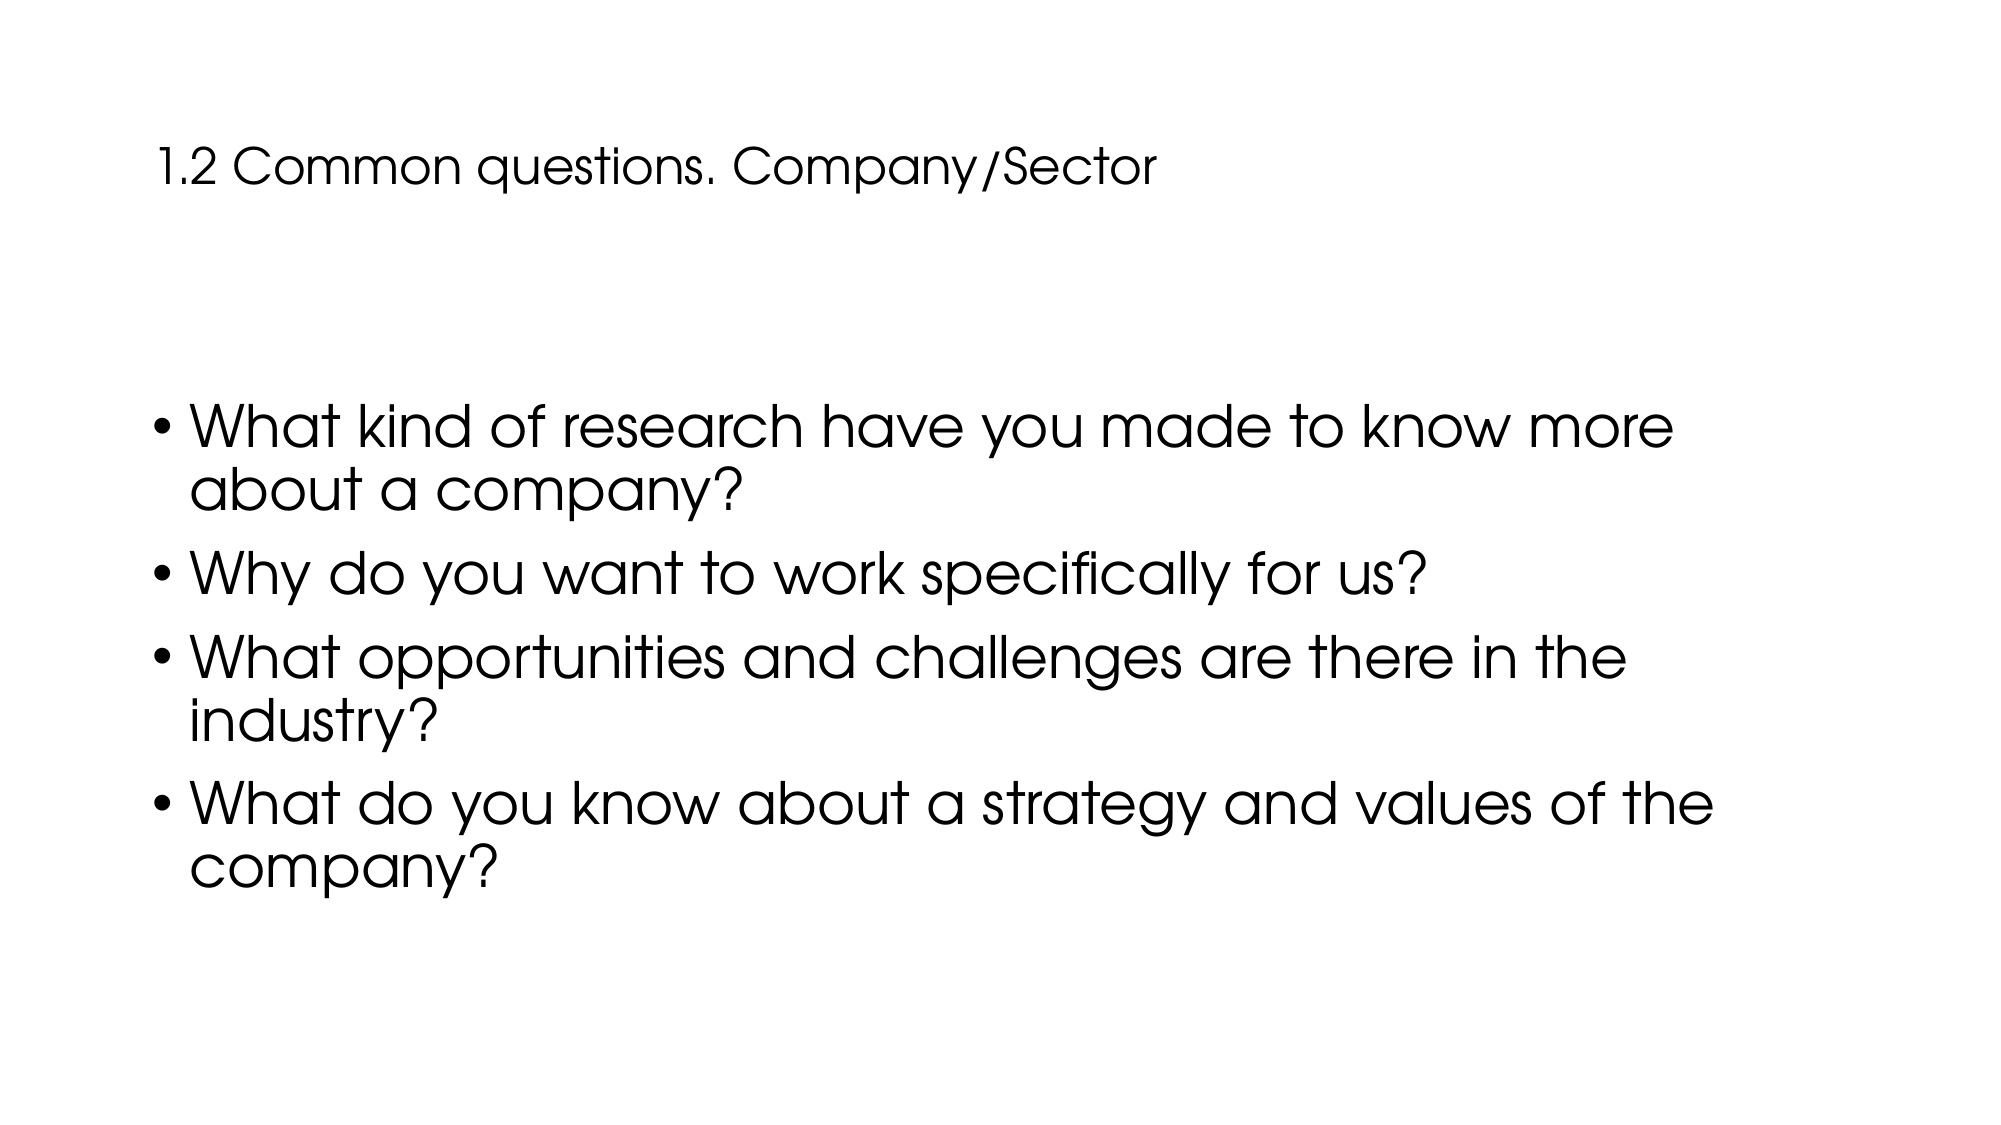

# 1.2 Common questions. Company/Sector

What kind of research have you made to know more about a company?
Why do you want to work specifically for us?
What opportunities and challenges are there in the industry?
What do you know about a strategy and values of the company?